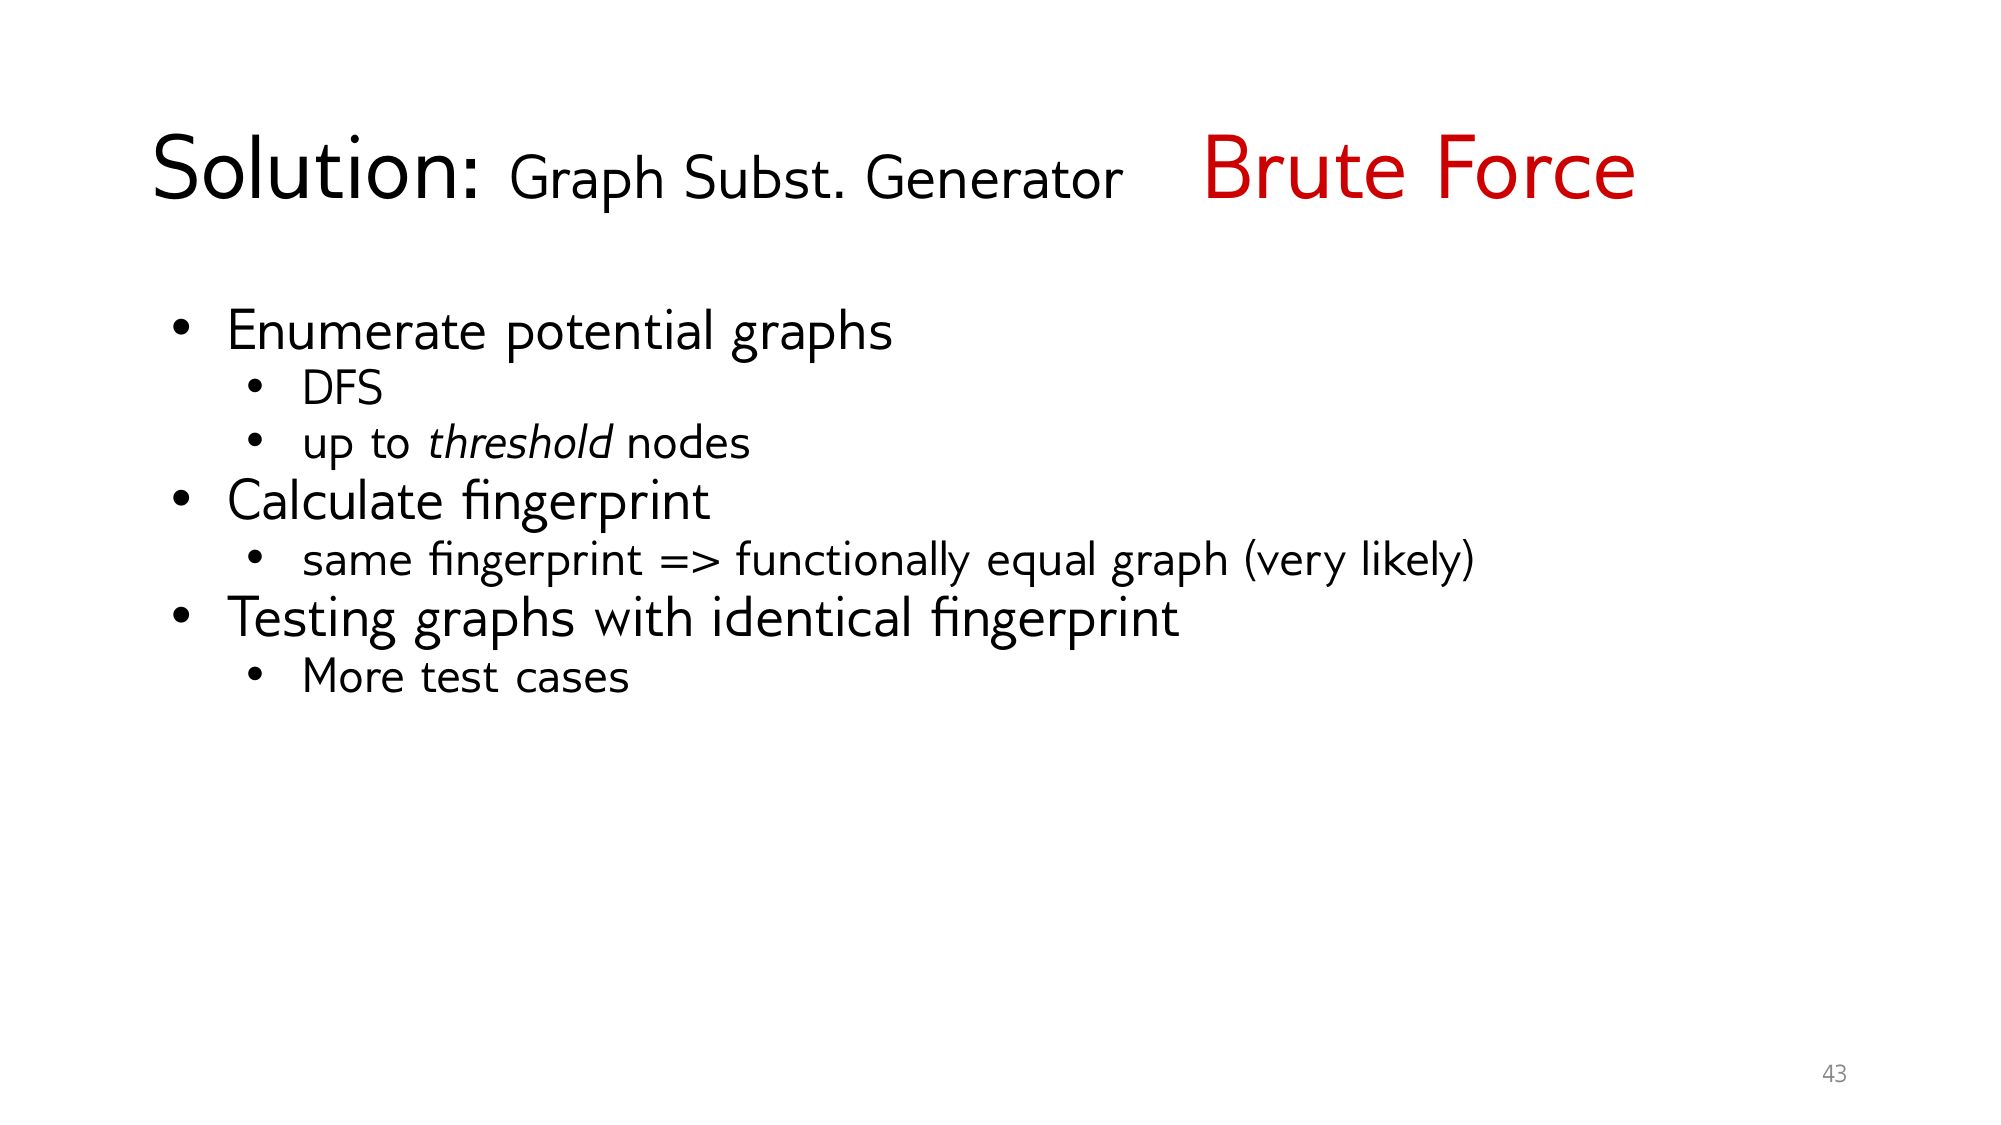

# Solution: Graph Subst. Generator
Brute Force
Enumerate potential graphs
DFS
up to threshold nodes
Calculate fingerprint
same fingerprint => functionally equal graph (very likely)
Testing graphs with identical fingerprint
More test cases

43